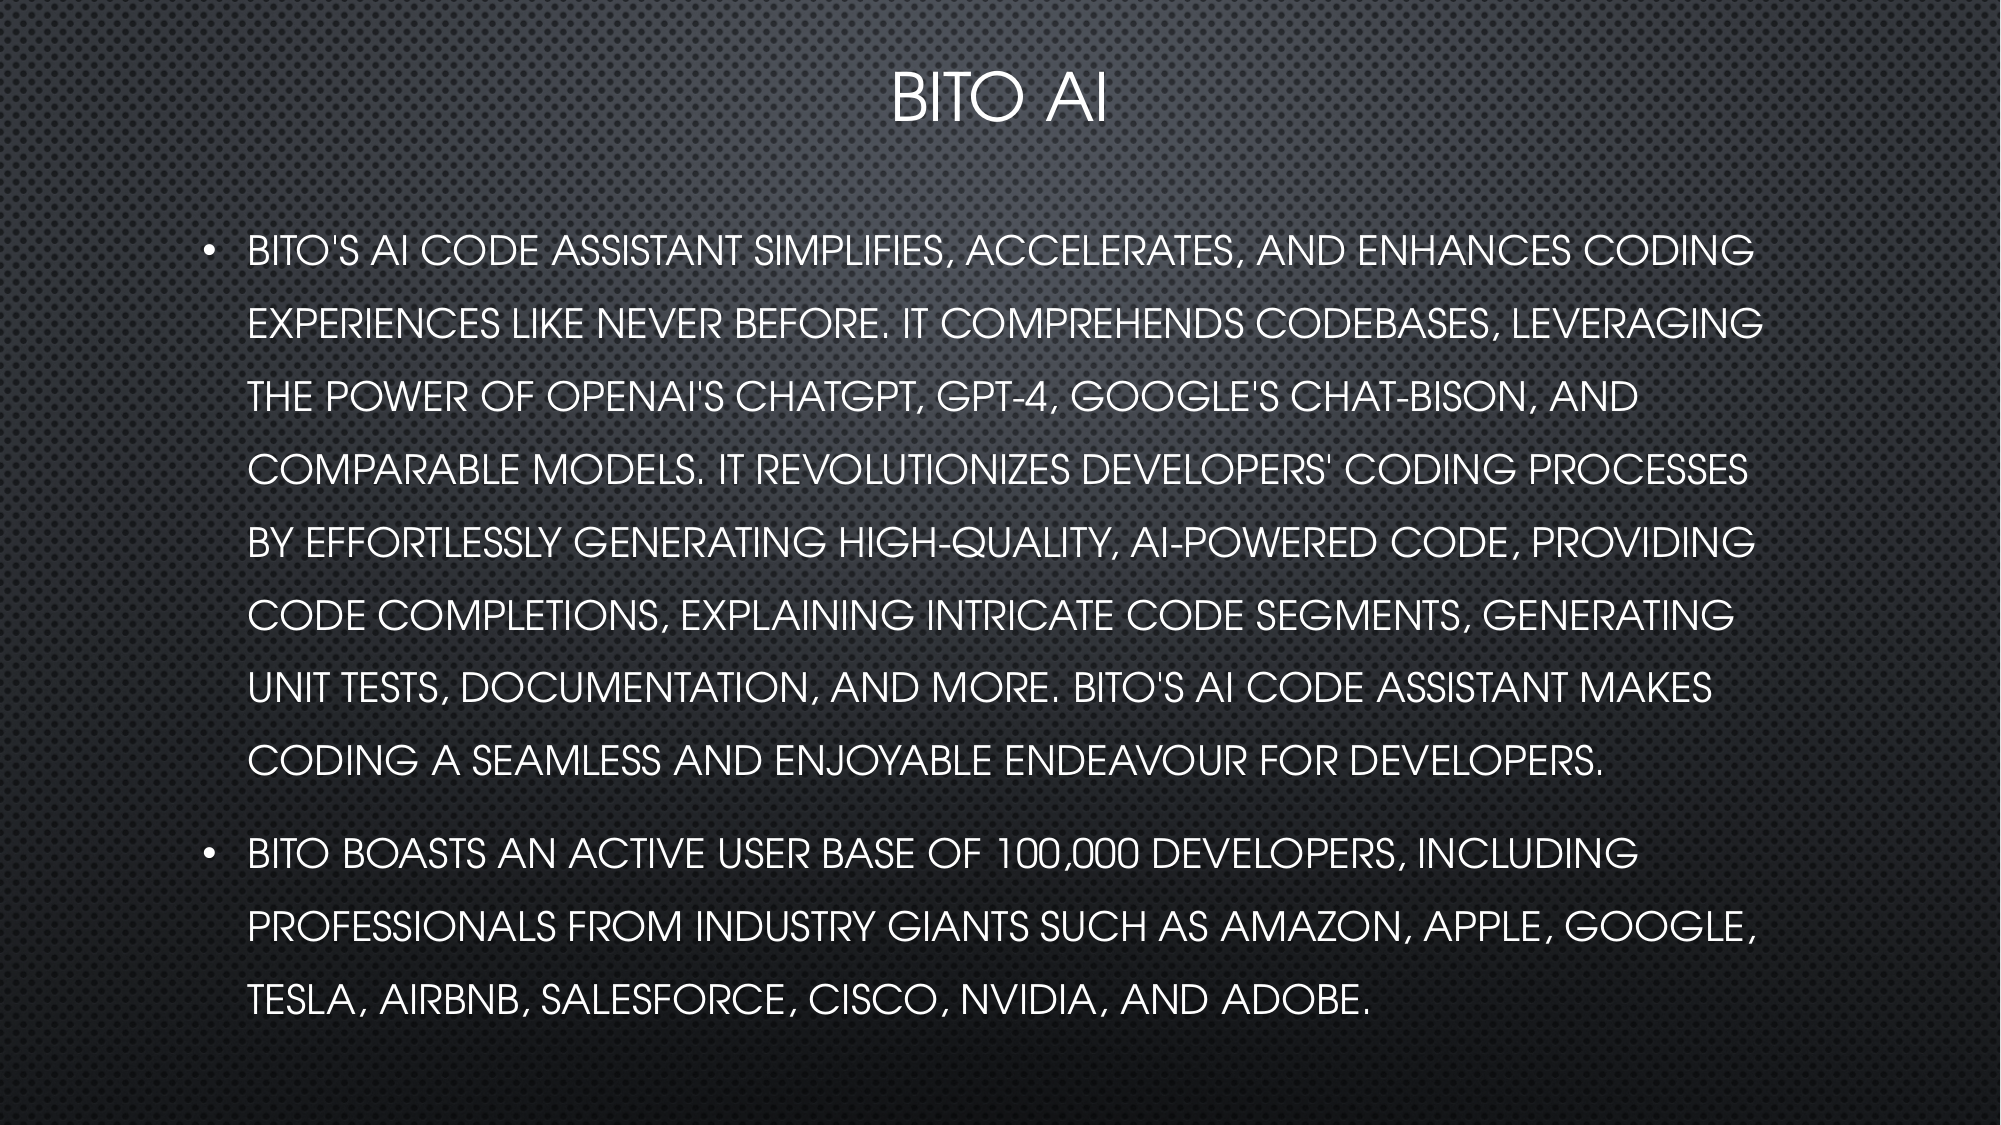

# Bito AI
Bito's AI code assistant simplifies, accelerates, and enhances coding experiences like never before. It comprehends codebases, leveraging the power of OpenAI's ChatGPT, GPT-4, Google's chat-bison, and comparable models. It revolutionizes developers' coding processes by effortlessly generating high-quality, AI-powered code, providing code completions, explaining intricate code segments, generating unit tests, documentation, and more. Bito's AI code assistant makes coding a seamless and enjoyable endeavour for developers.
Bito boasts an active user base of 100,000 developers, including professionals from industry giants such as Amazon, Apple, Google, Tesla, Airbnb, Salesforce, Cisco, Nvidia, and Adobe.